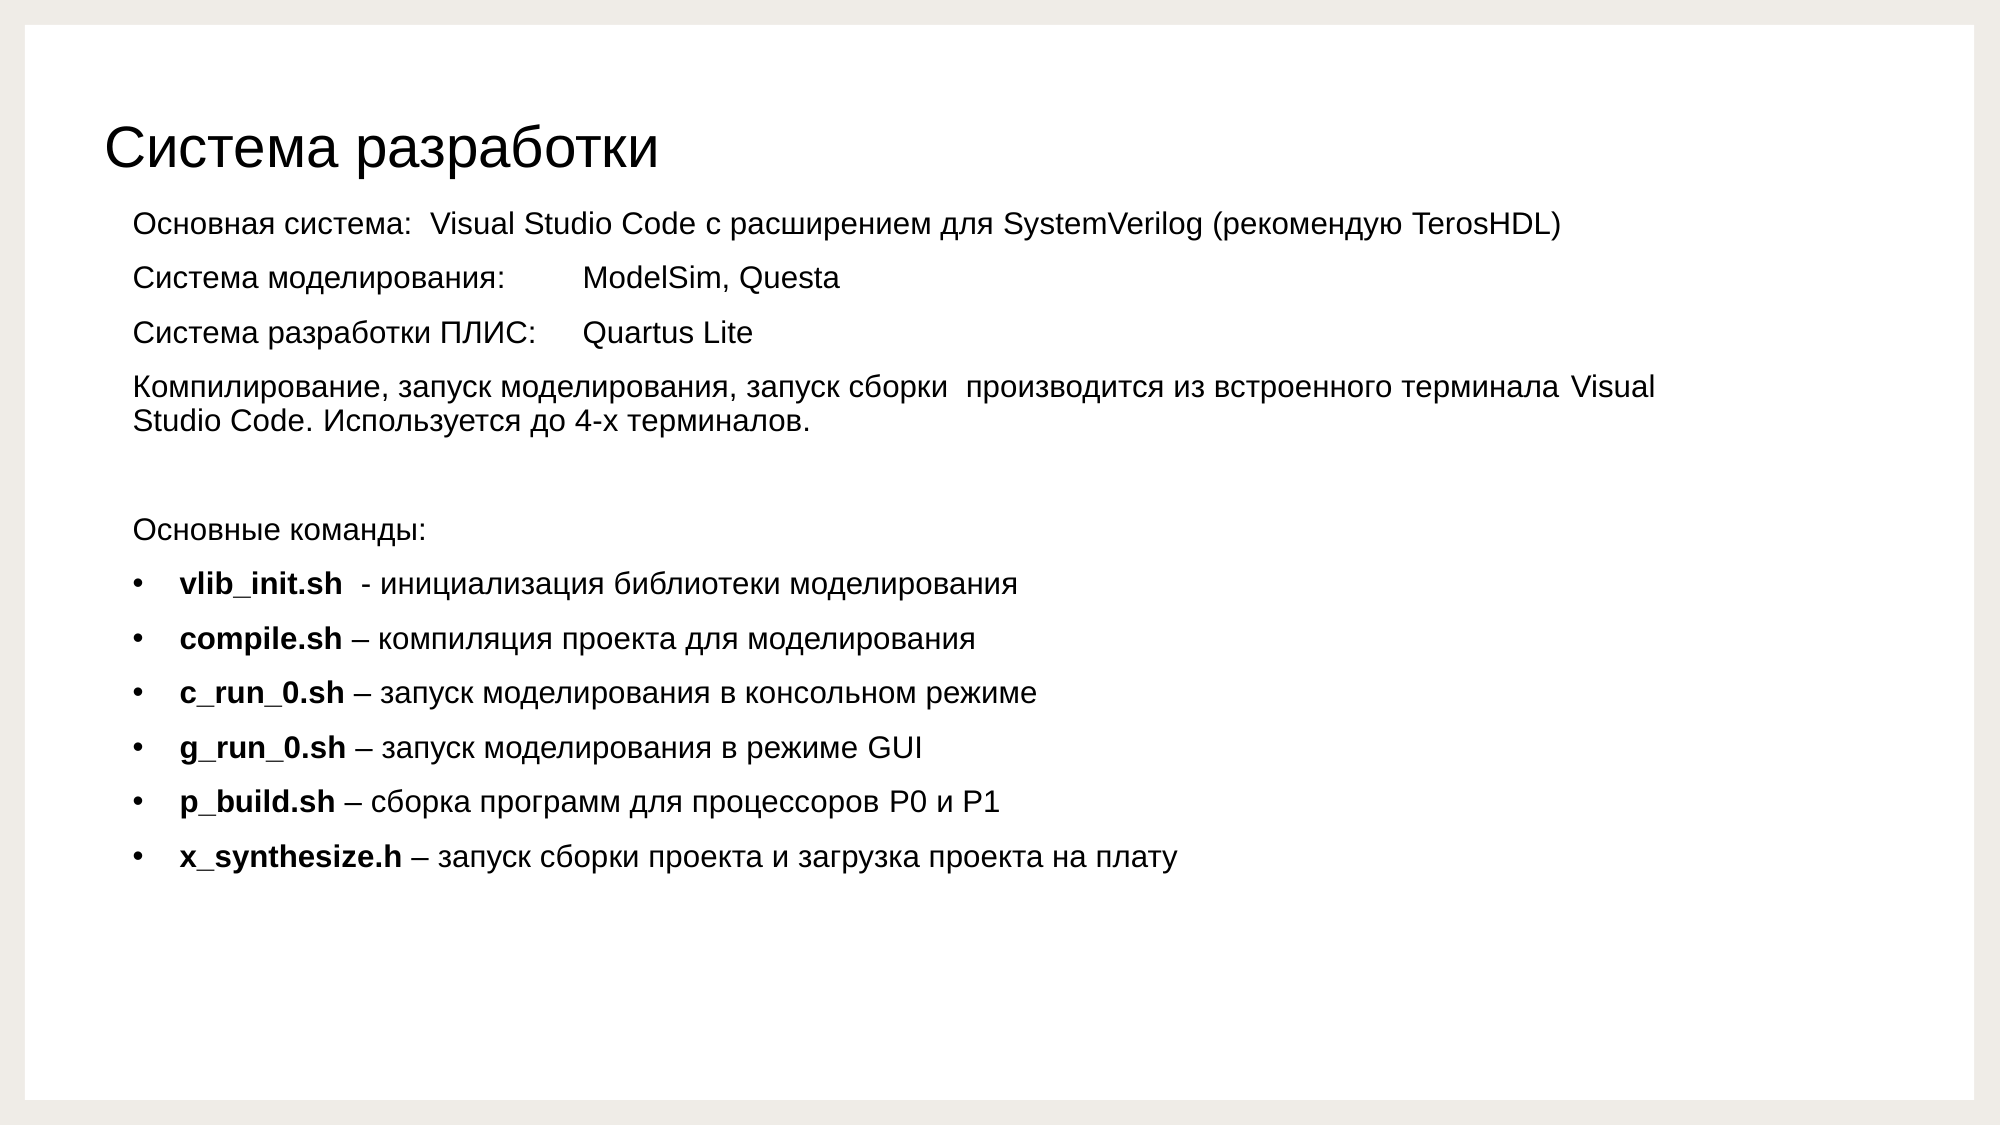

Система разработки
Основная система:  Visual Studio Code с расширением для SystemVerilog (рекомендую TerosHDL)
Система моделирования:  	ModelSim, Questa
Система разработки ПЛИС:  	Quartus Lite
Компилирование, запуск моделирования, запуск сборки  производится из встроенного терминала Visual Studio Code. Используется до 4-х терминалов.

Основные команды:
vlib_init.sh  - инициализация библиотеки моделирования
compile.sh – компиляция проекта для моделирования
c_run_0.sh – запуск моделирования в консольном режиме
g_run_0.sh – запуск моделирования в режиме GUI
p_build.sh – сборка программ для процессоров P0 и P1
x_synthesize.h – запуск сборки проекта и загрузка проекта на плату